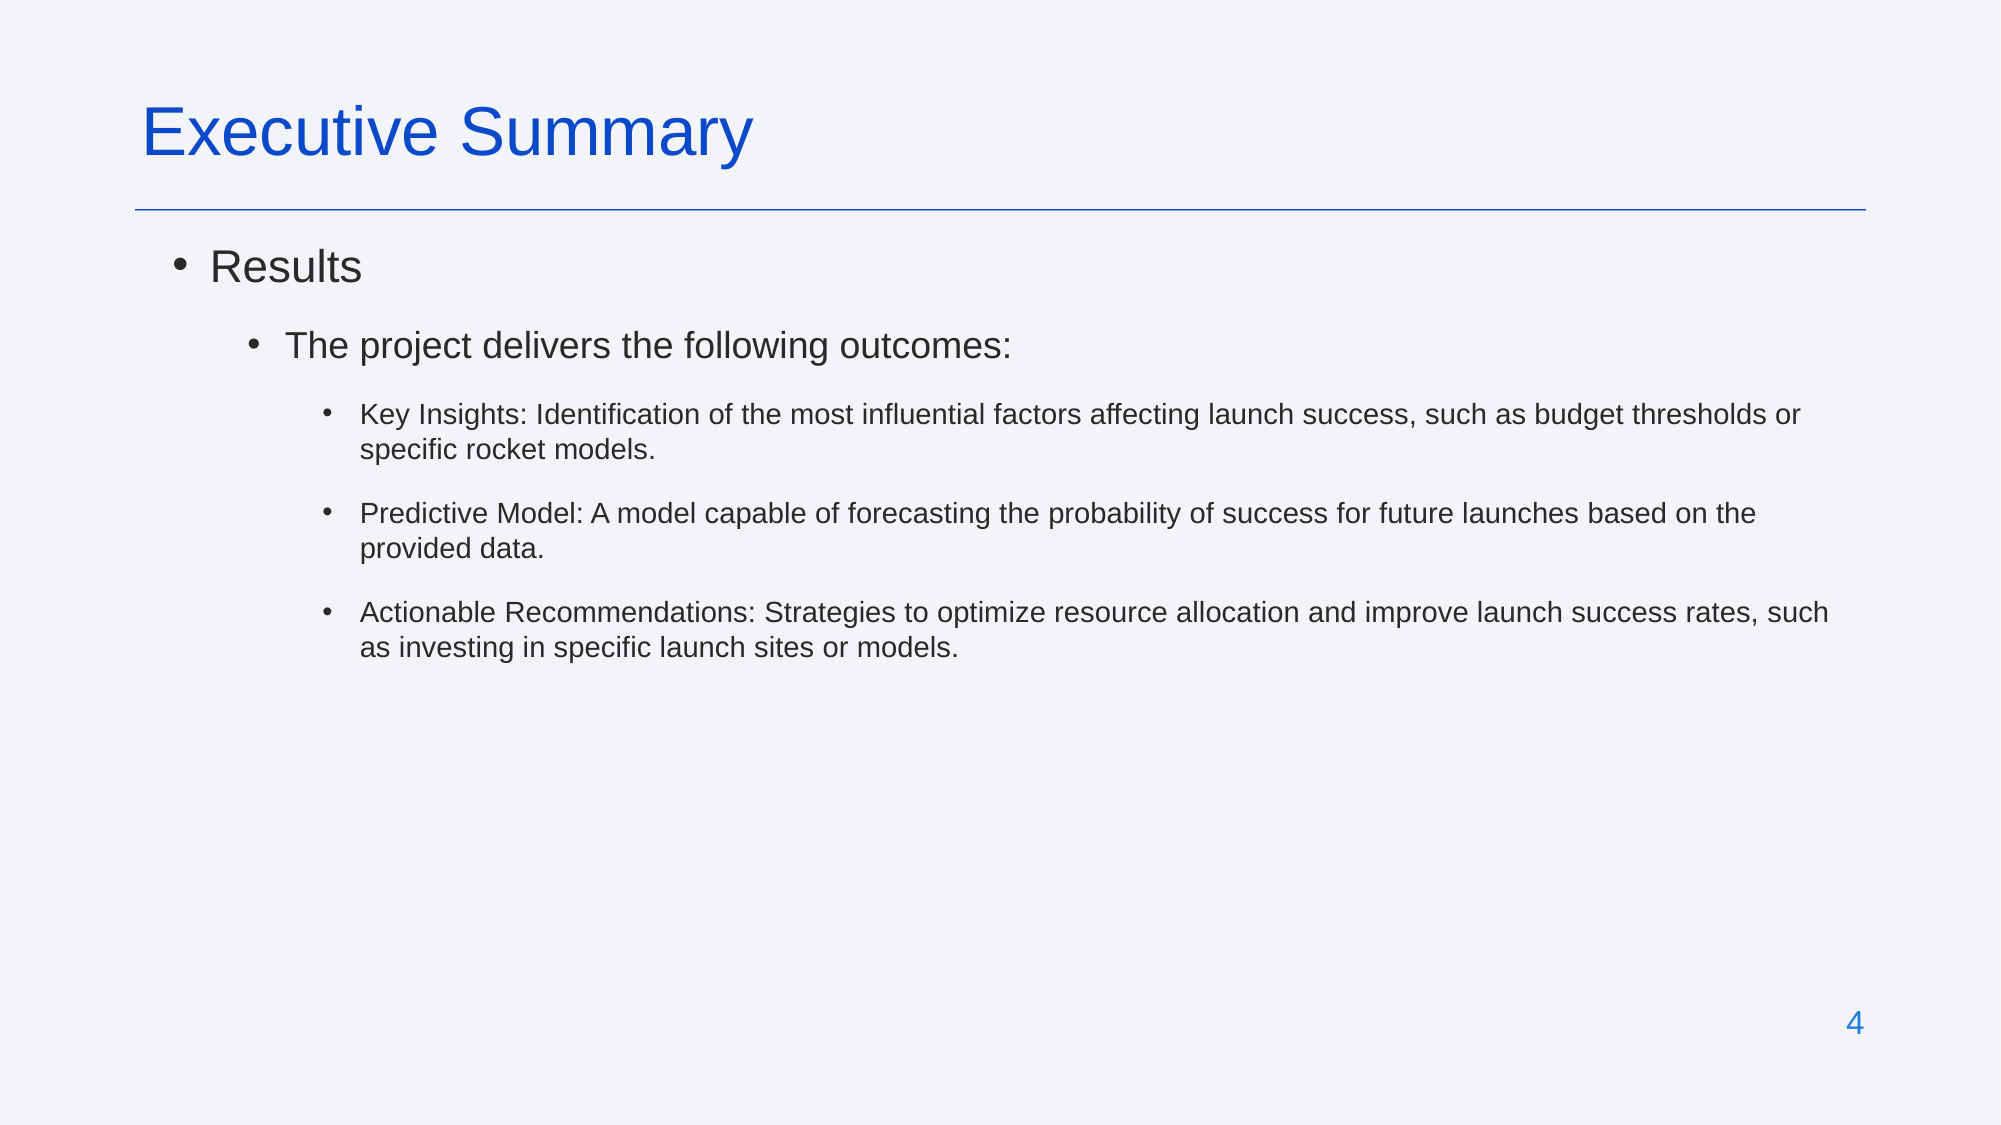

Executive Summary
Results
The project delivers the following outcomes:
Key Insights: Identification of the most influential factors affecting launch success, such as budget thresholds or specific rocket models.
Predictive Model: A model capable of forecasting the probability of success for future launches based on the provided data.
Actionable Recommendations: Strategies to optimize resource allocation and improve launch success rates, such as investing in specific launch sites or models.

4